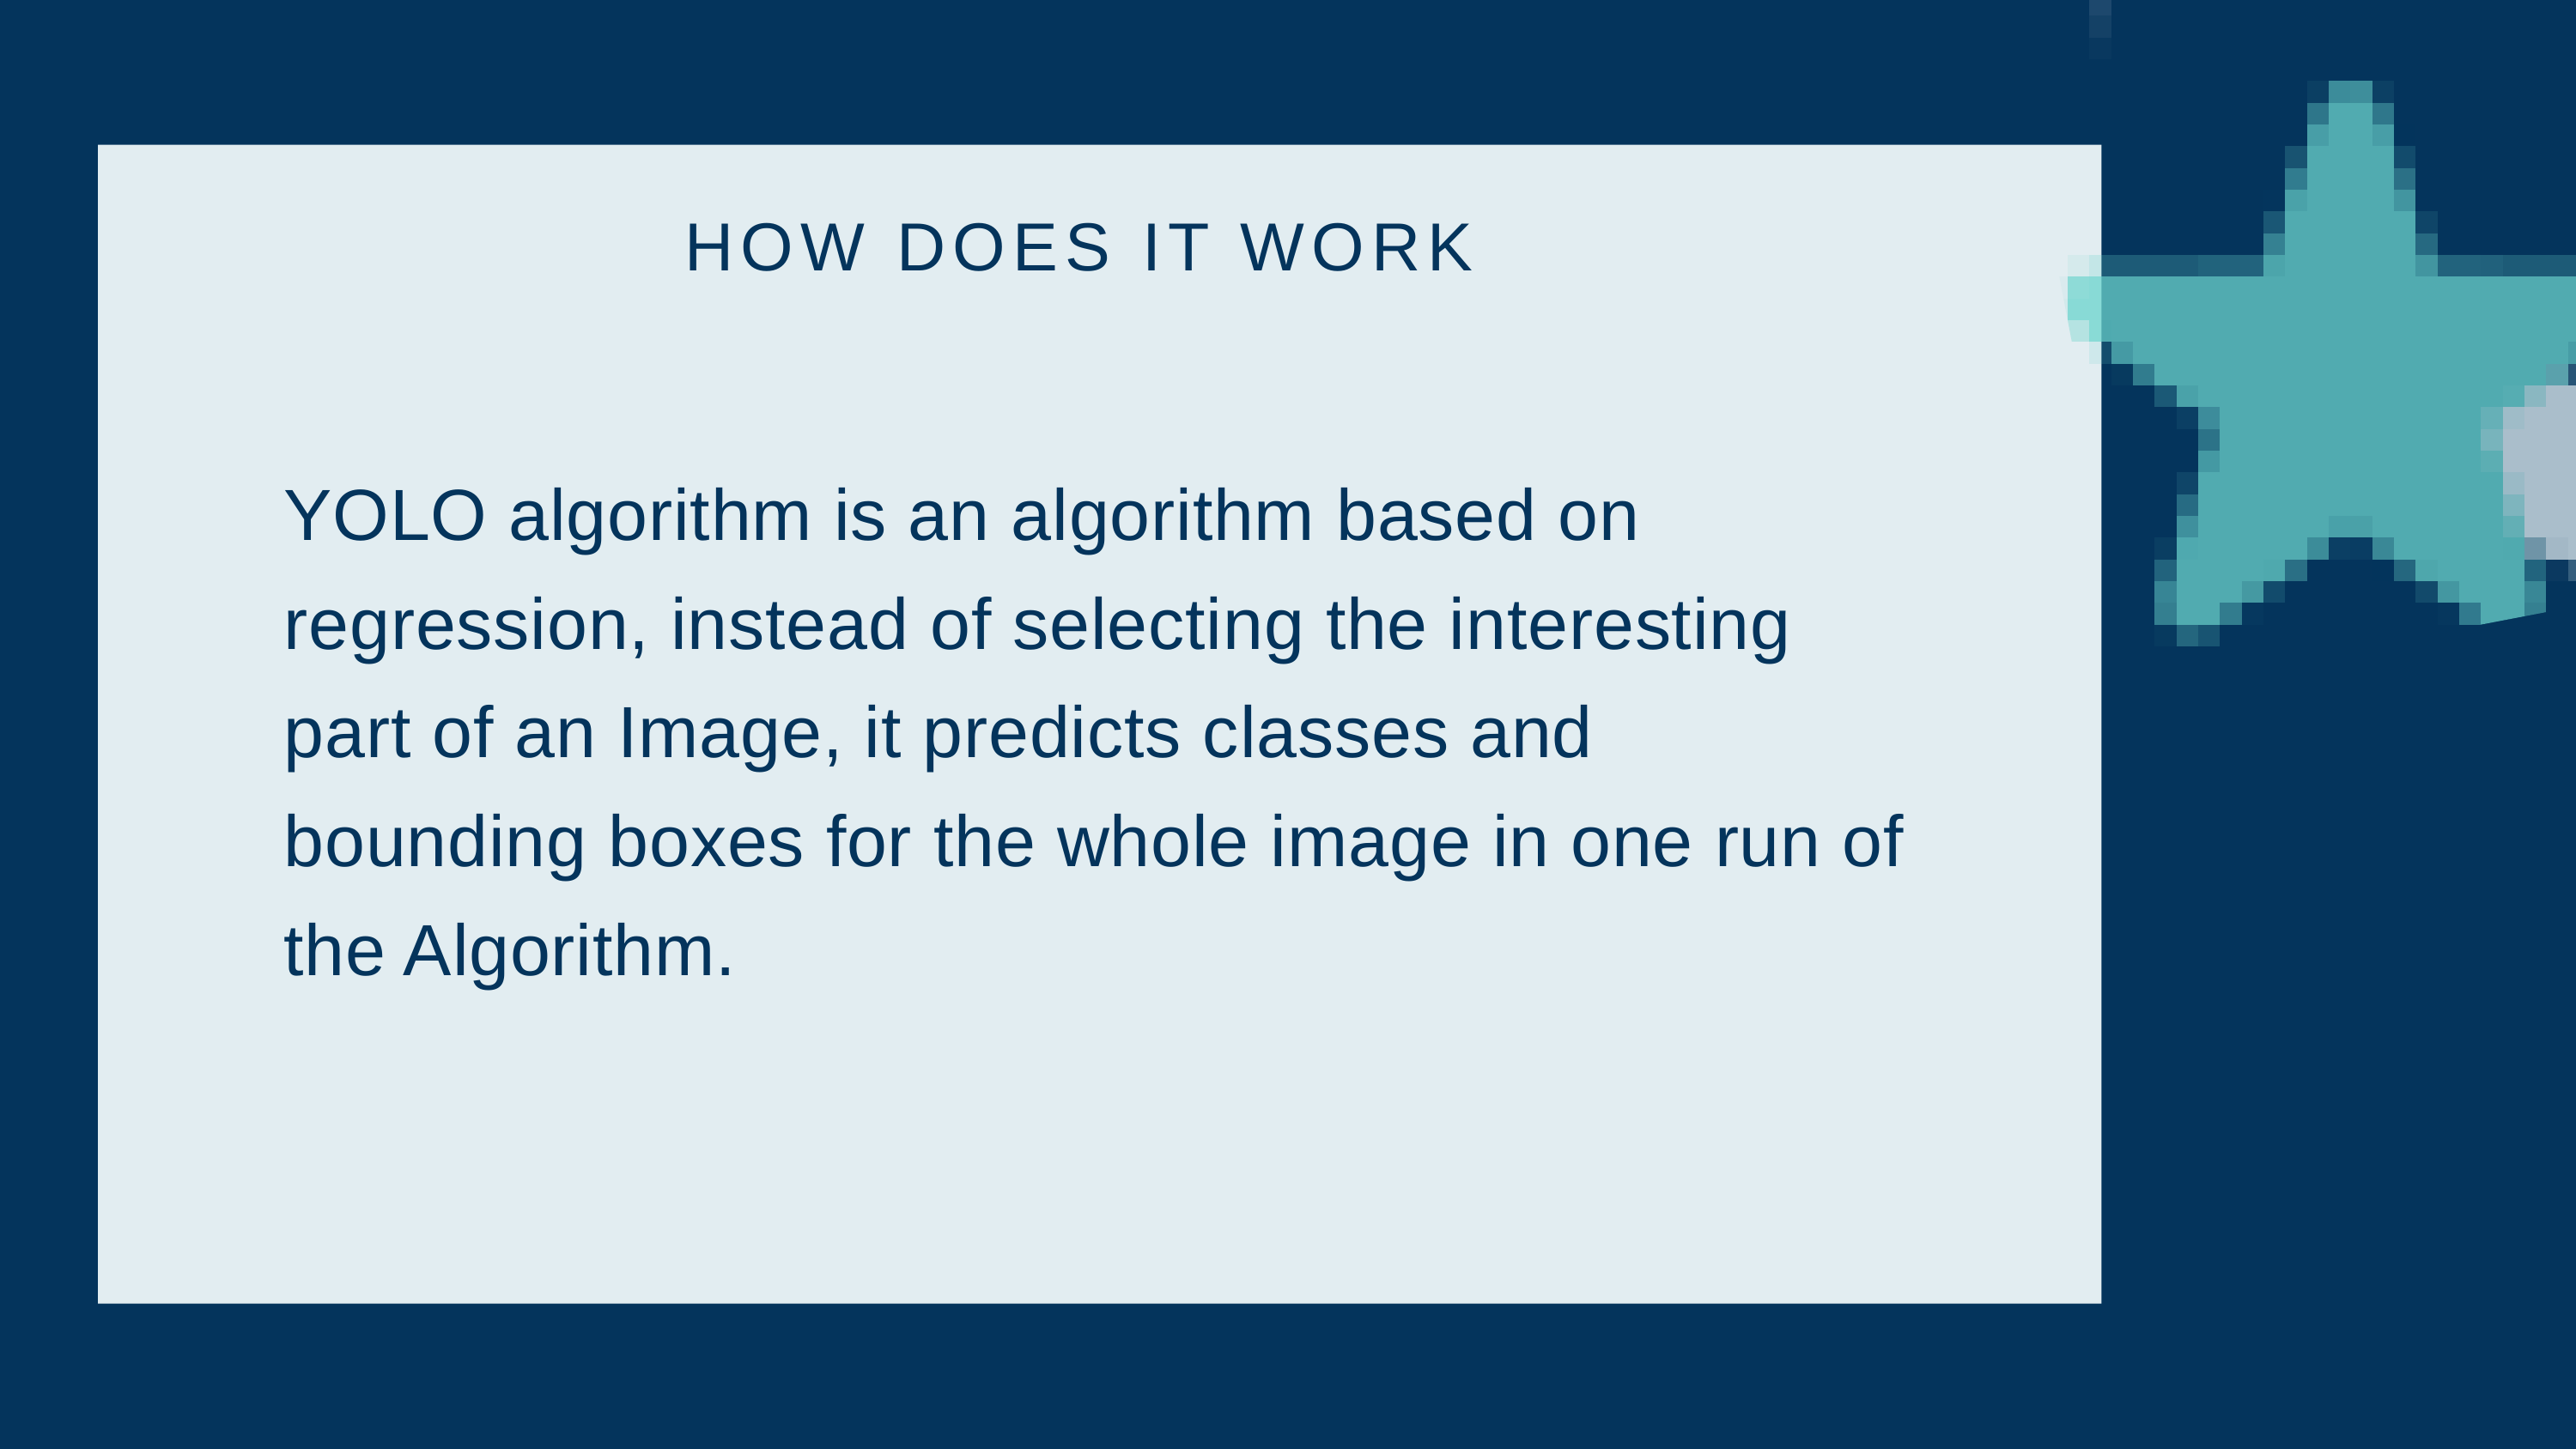

HOW DOES IT WORK

YOLO algorithm is an algorithm based on regression, instead of selecting the interesting part of an Image, it predicts classes and bounding boxes for the whole image in one run of the Algorithm.